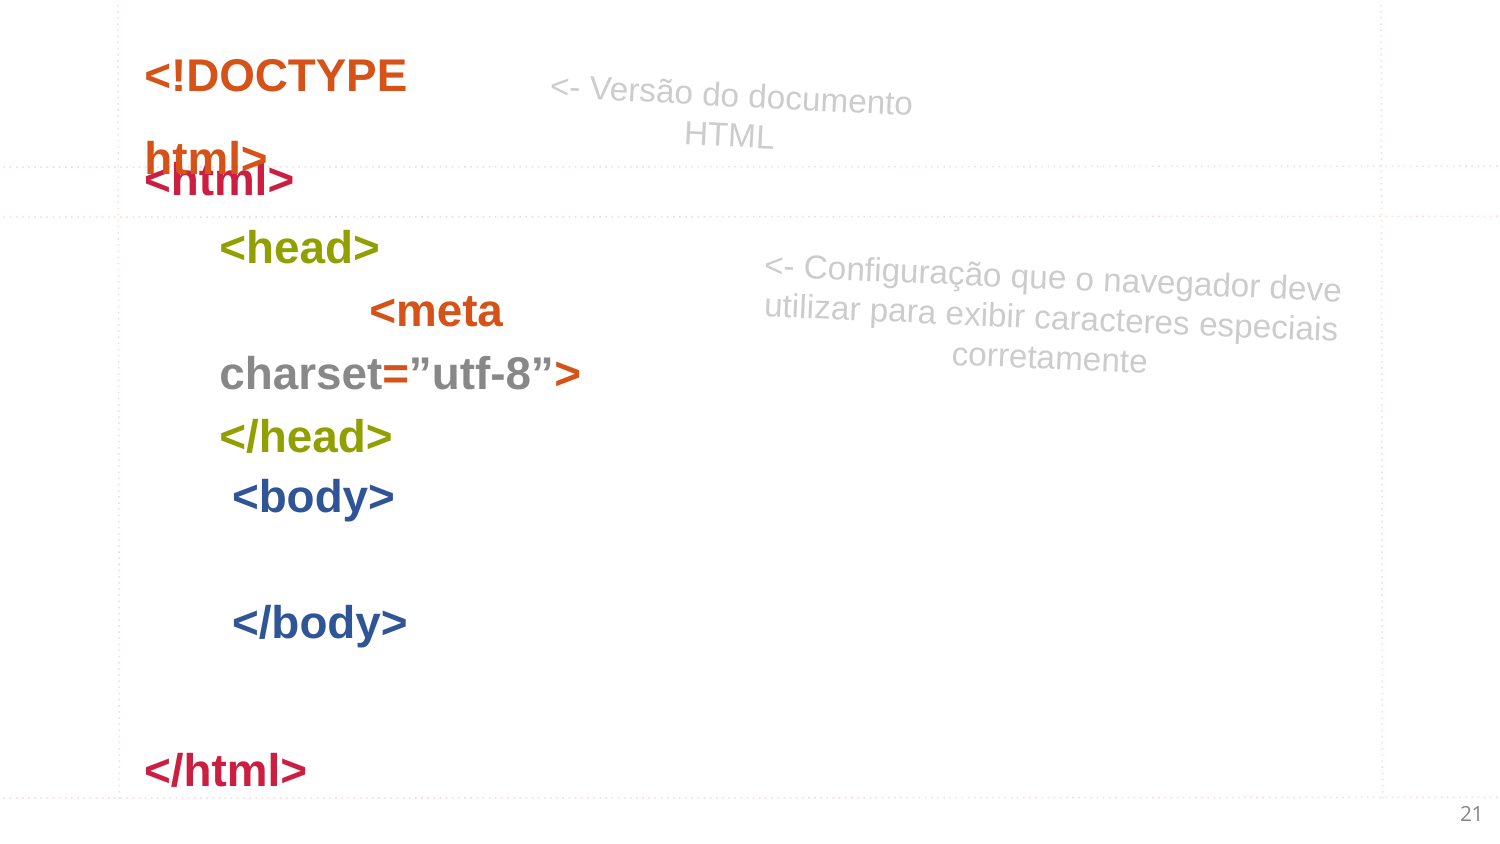

<!DOCTYPE html>
<- Versão do documento HTML
<html>
<head>
	<meta charset=”utf-8”>
</head>
<- Configuração que o navegador deve utilizar para exibir caracteres especiais corretamente
<body>

</body>

</html>